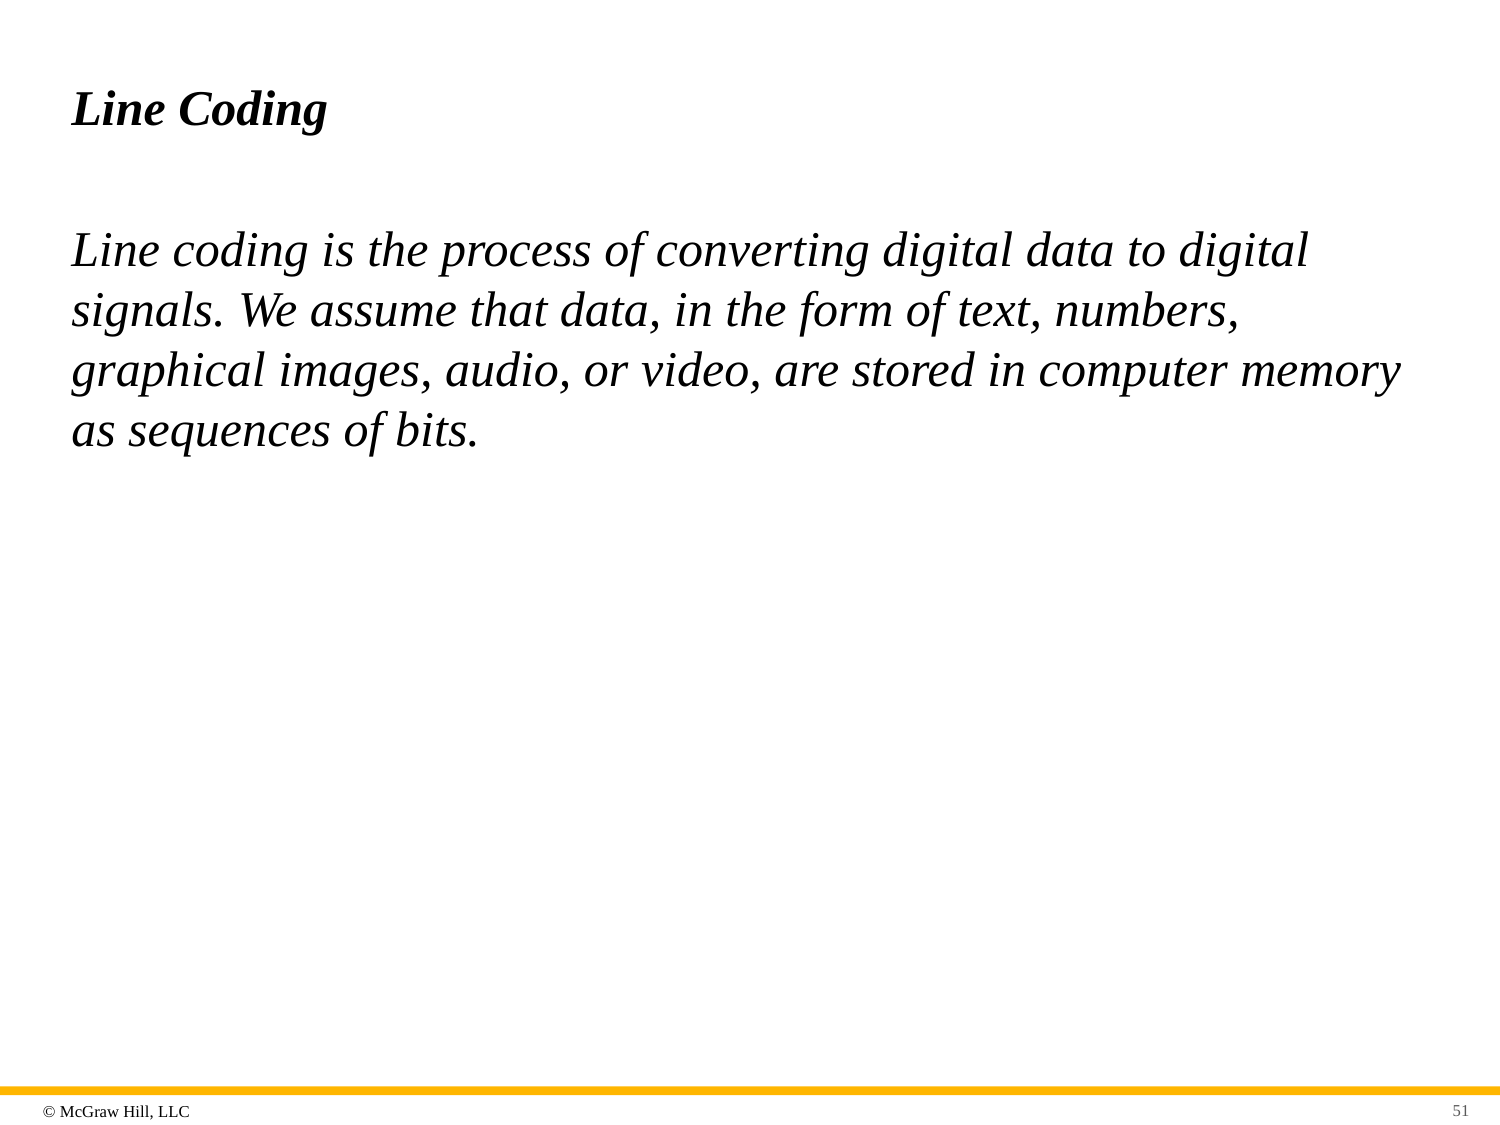

# Line Coding
Line coding is the process of converting digital data to digital signals. We assume that data, in the form of text, numbers, graphical images, audio, or video, are stored in computer memory as sequences of bits.
51